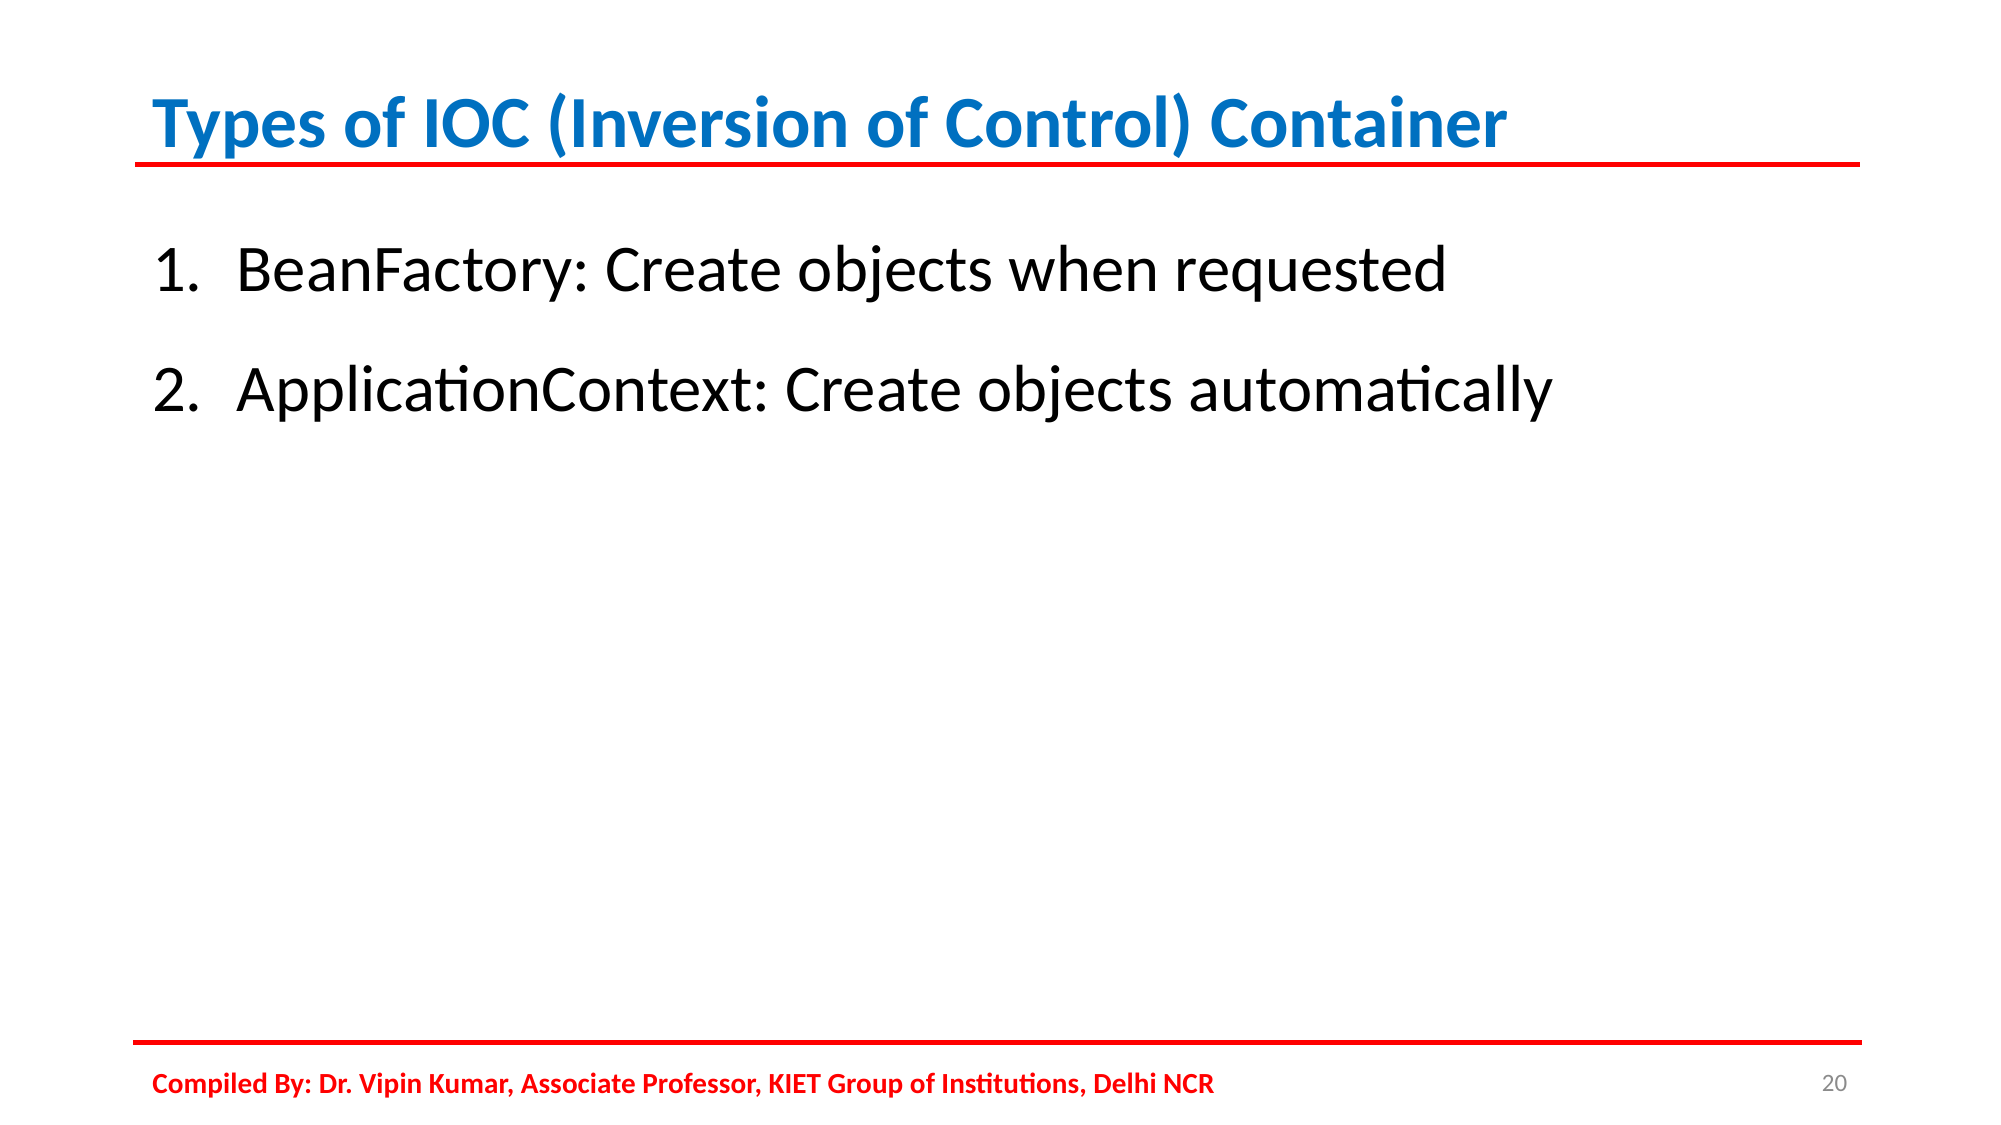

# Types of IOC (Inversion of Control) Container
BeanFactory: Create objects when requested
ApplicationContext: Create objects automatically
Compiled By: Dr. Vipin Kumar, Associate Professor, KIET Group of Institutions, Delhi NCR
20